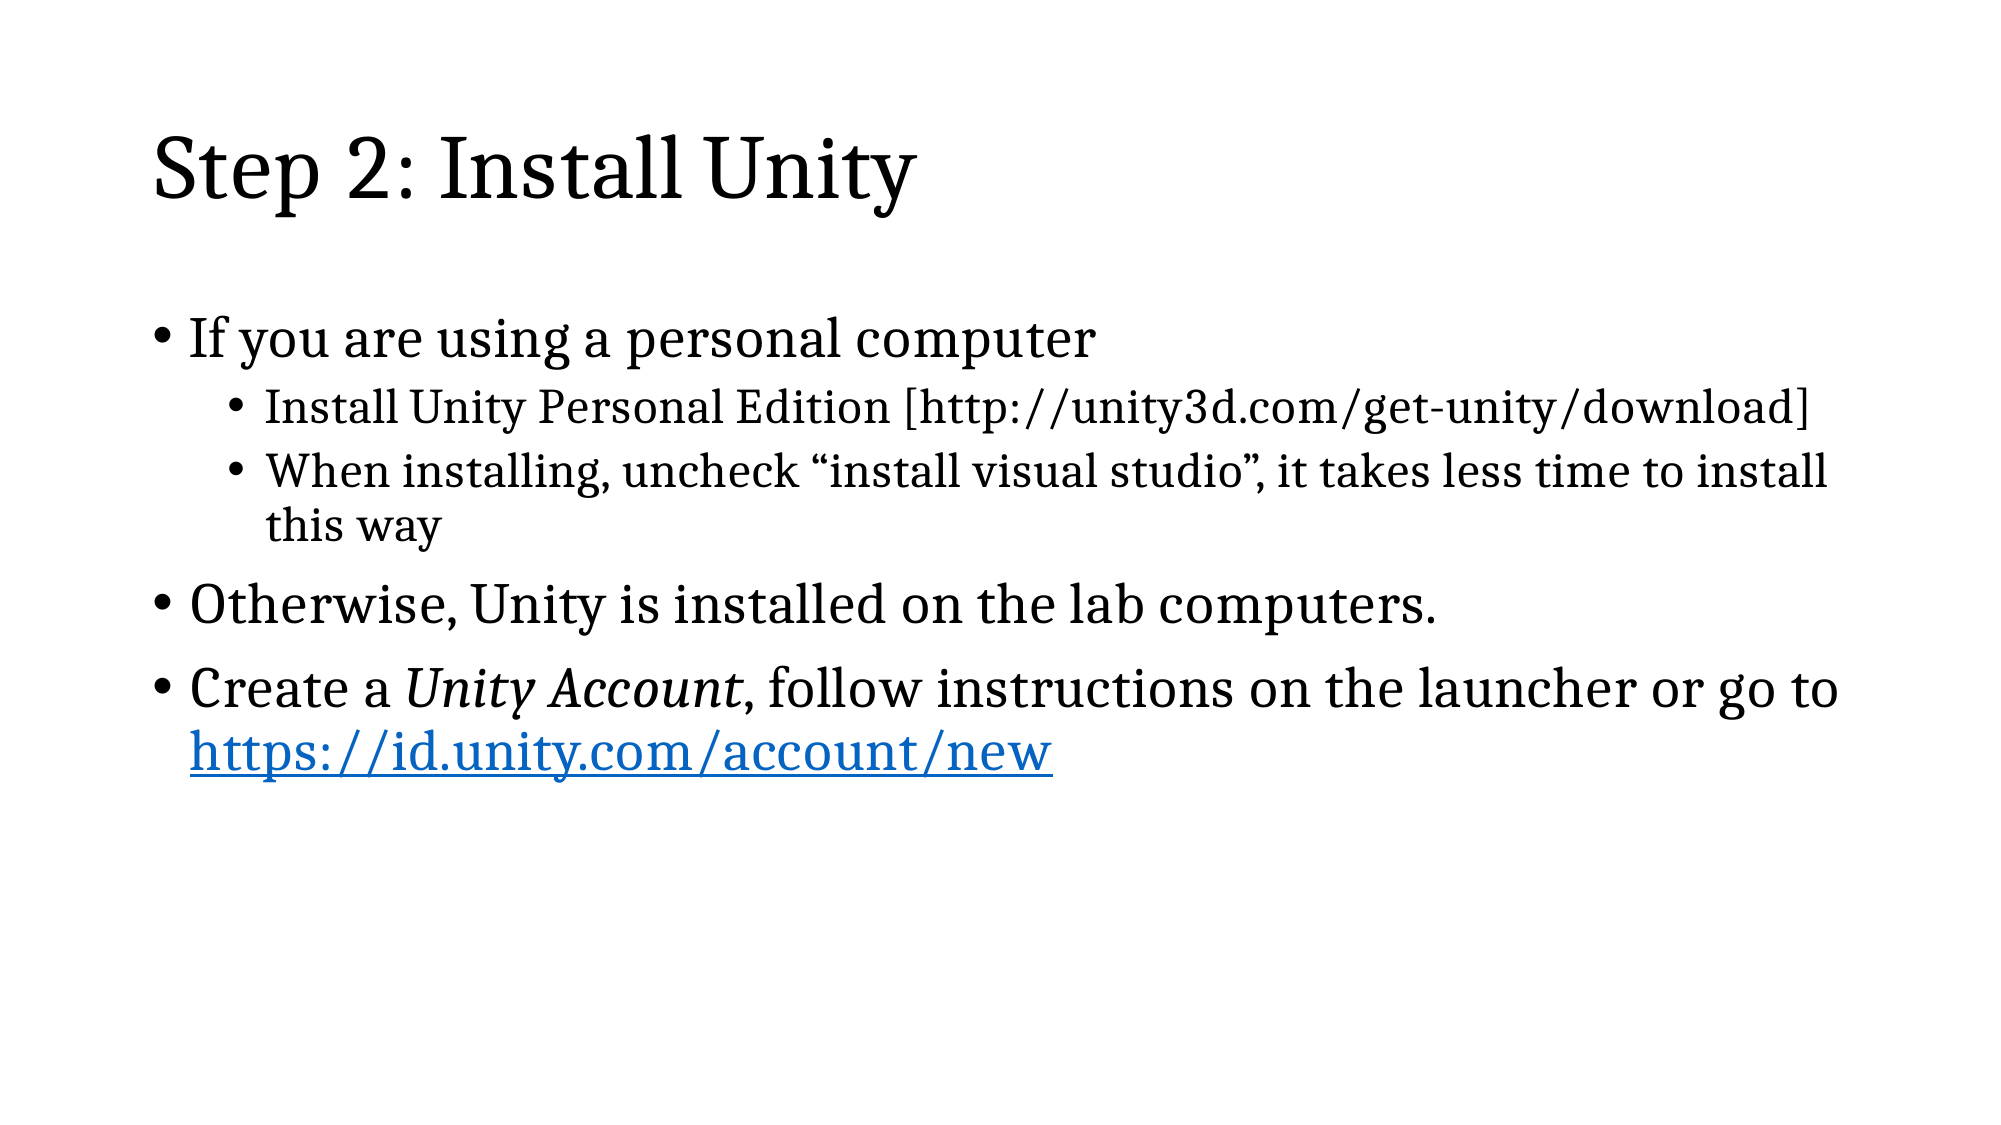

# Step 2: Install Unity
If you are using a personal computer
Install Unity Personal Edition [http://unity3d.com/get-unity/download]
When installing, uncheck “install visual studio”, it takes less time to install this way
Otherwise, Unity is installed on the lab computers.
Create a Unity Account, follow instructions on the launcher or go to https://id.unity.com/account/new